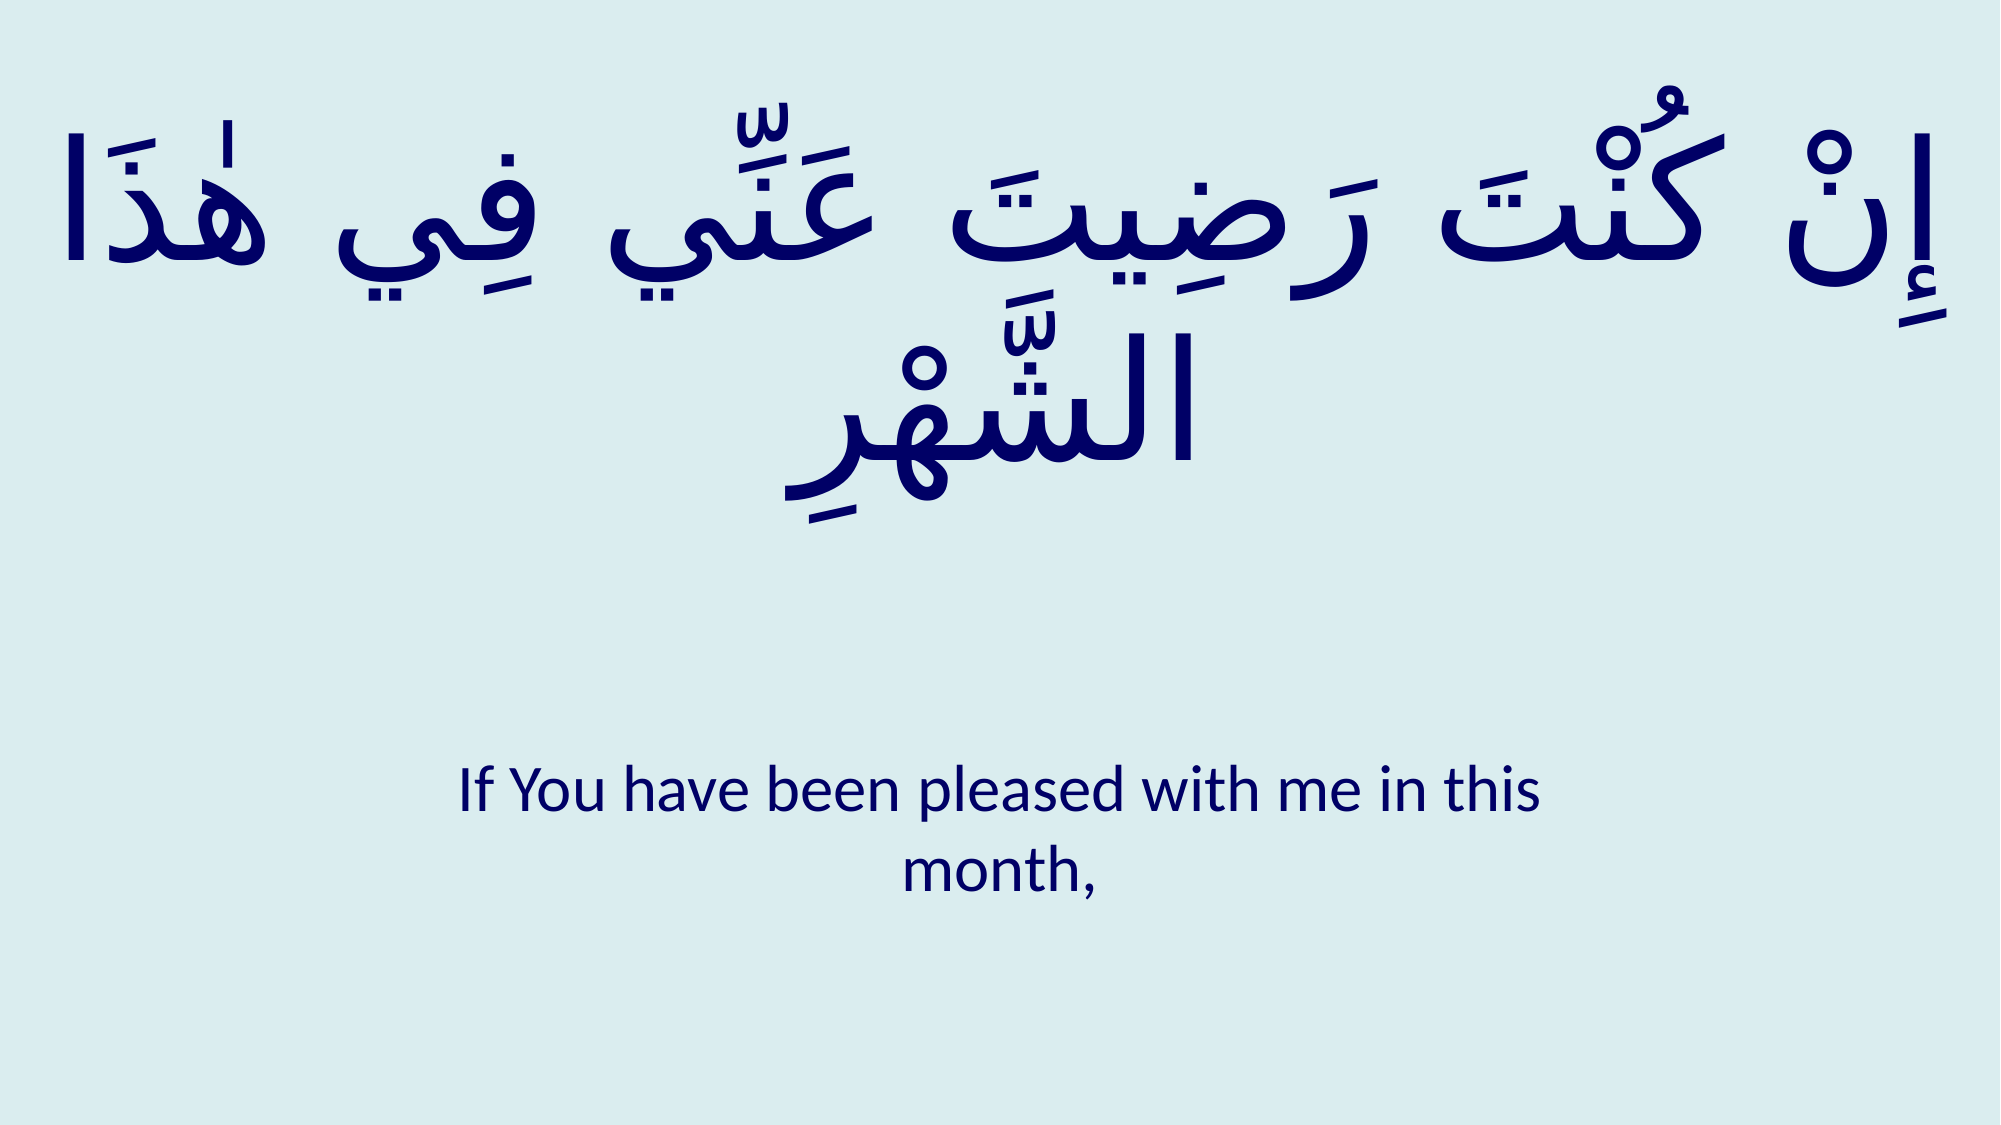

# إِنْ كُنْتَ رَضِيتَ عَنِّي فِي هٰذَا الشَّهْرِ
If You have been pleased with me in this month,